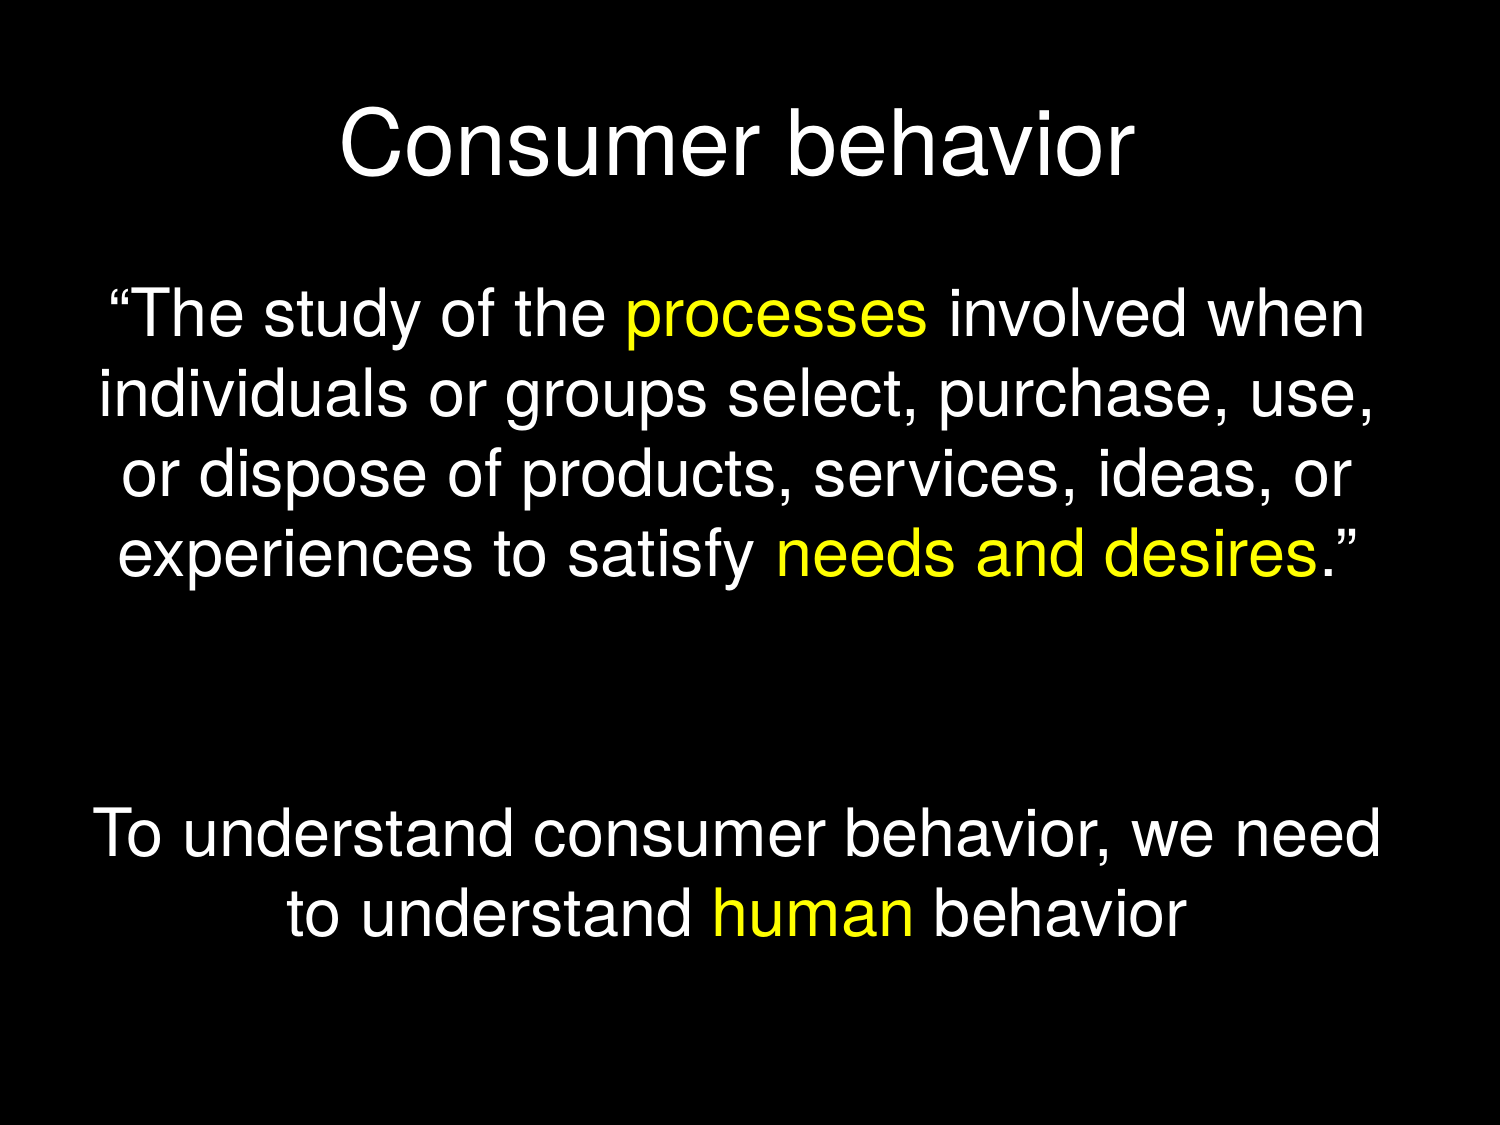

# Consumer behavior
“The study of the processes involved when individuals or groups select, purchase, use, or dispose of products, services, ideas, or experiences to satisfy needs and desires.”

To understand consumer behavior, we need to understand human behavior